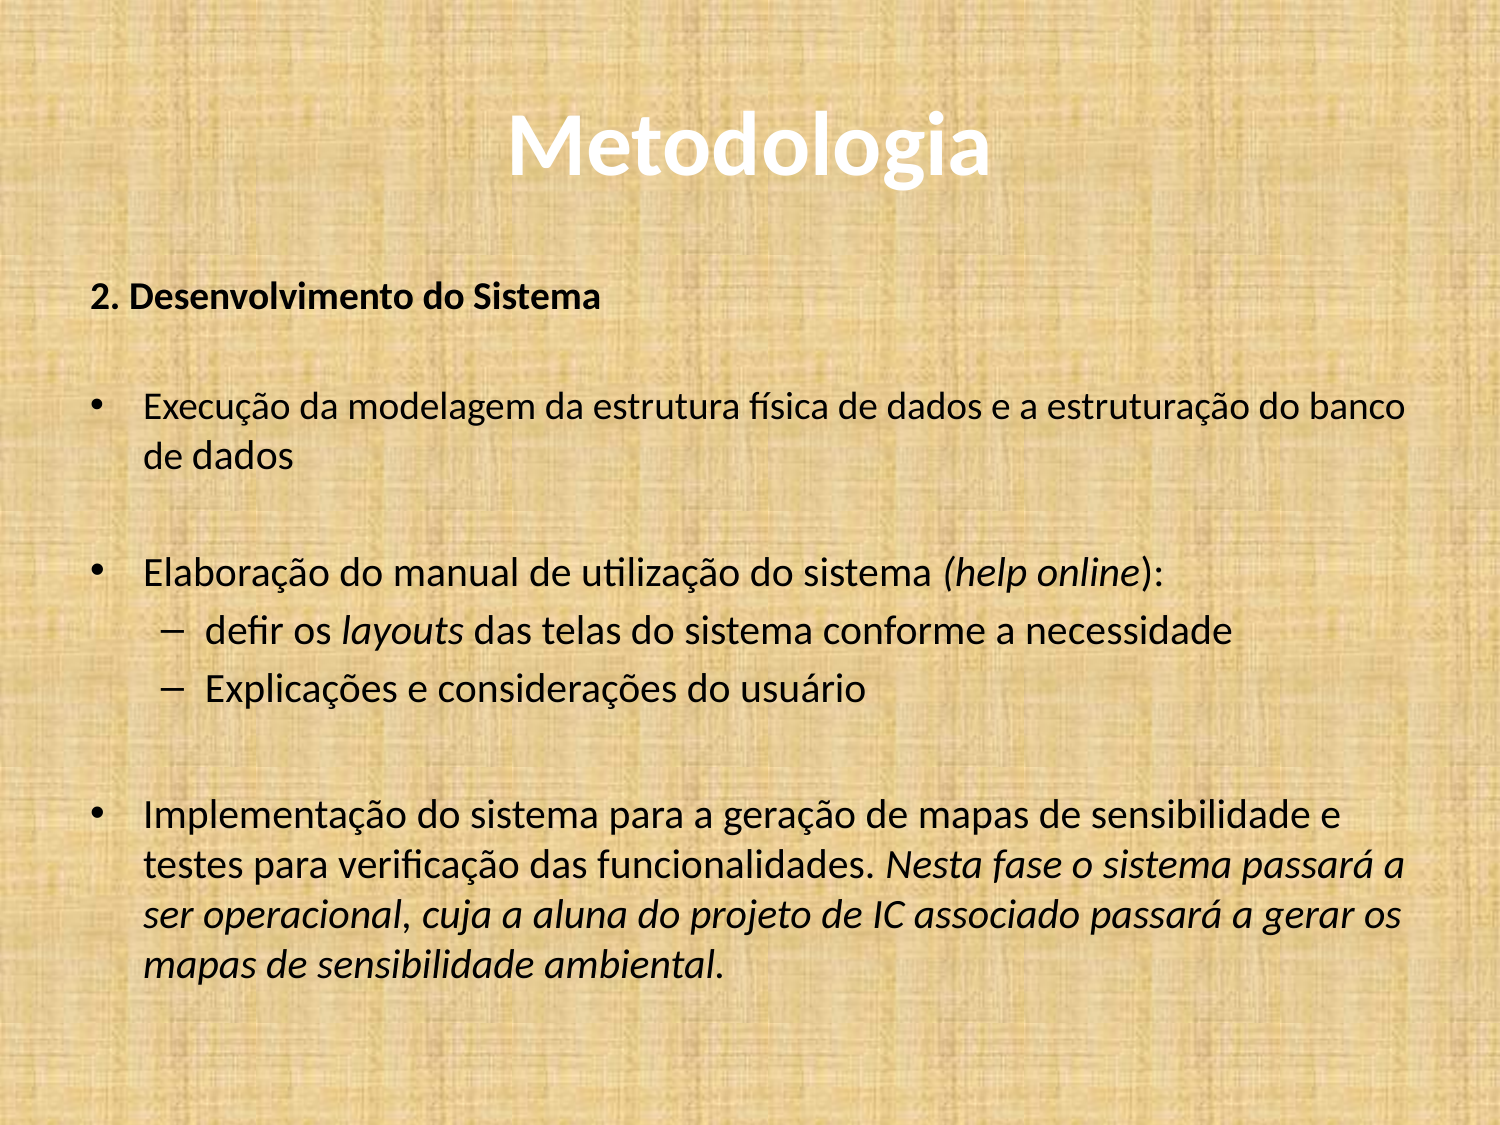

# Metodologia
2. Desenvolvimento do Sistema

Execução da modelagem da estrutura física de dados e a estruturação do banco de dados

Elaboração do manual de utilização do sistema (help online):
defir os layouts das telas do sistema conforme a necessidade
Explicações e considerações do usuário

Implementação do sistema para a geração de mapas de sensibilidade e testes para verificação das funcionalidades. Nesta fase o sistema passará a ser operacional, cuja a aluna do projeto de IC associado passará a gerar os mapas de sensibilidade ambiental.